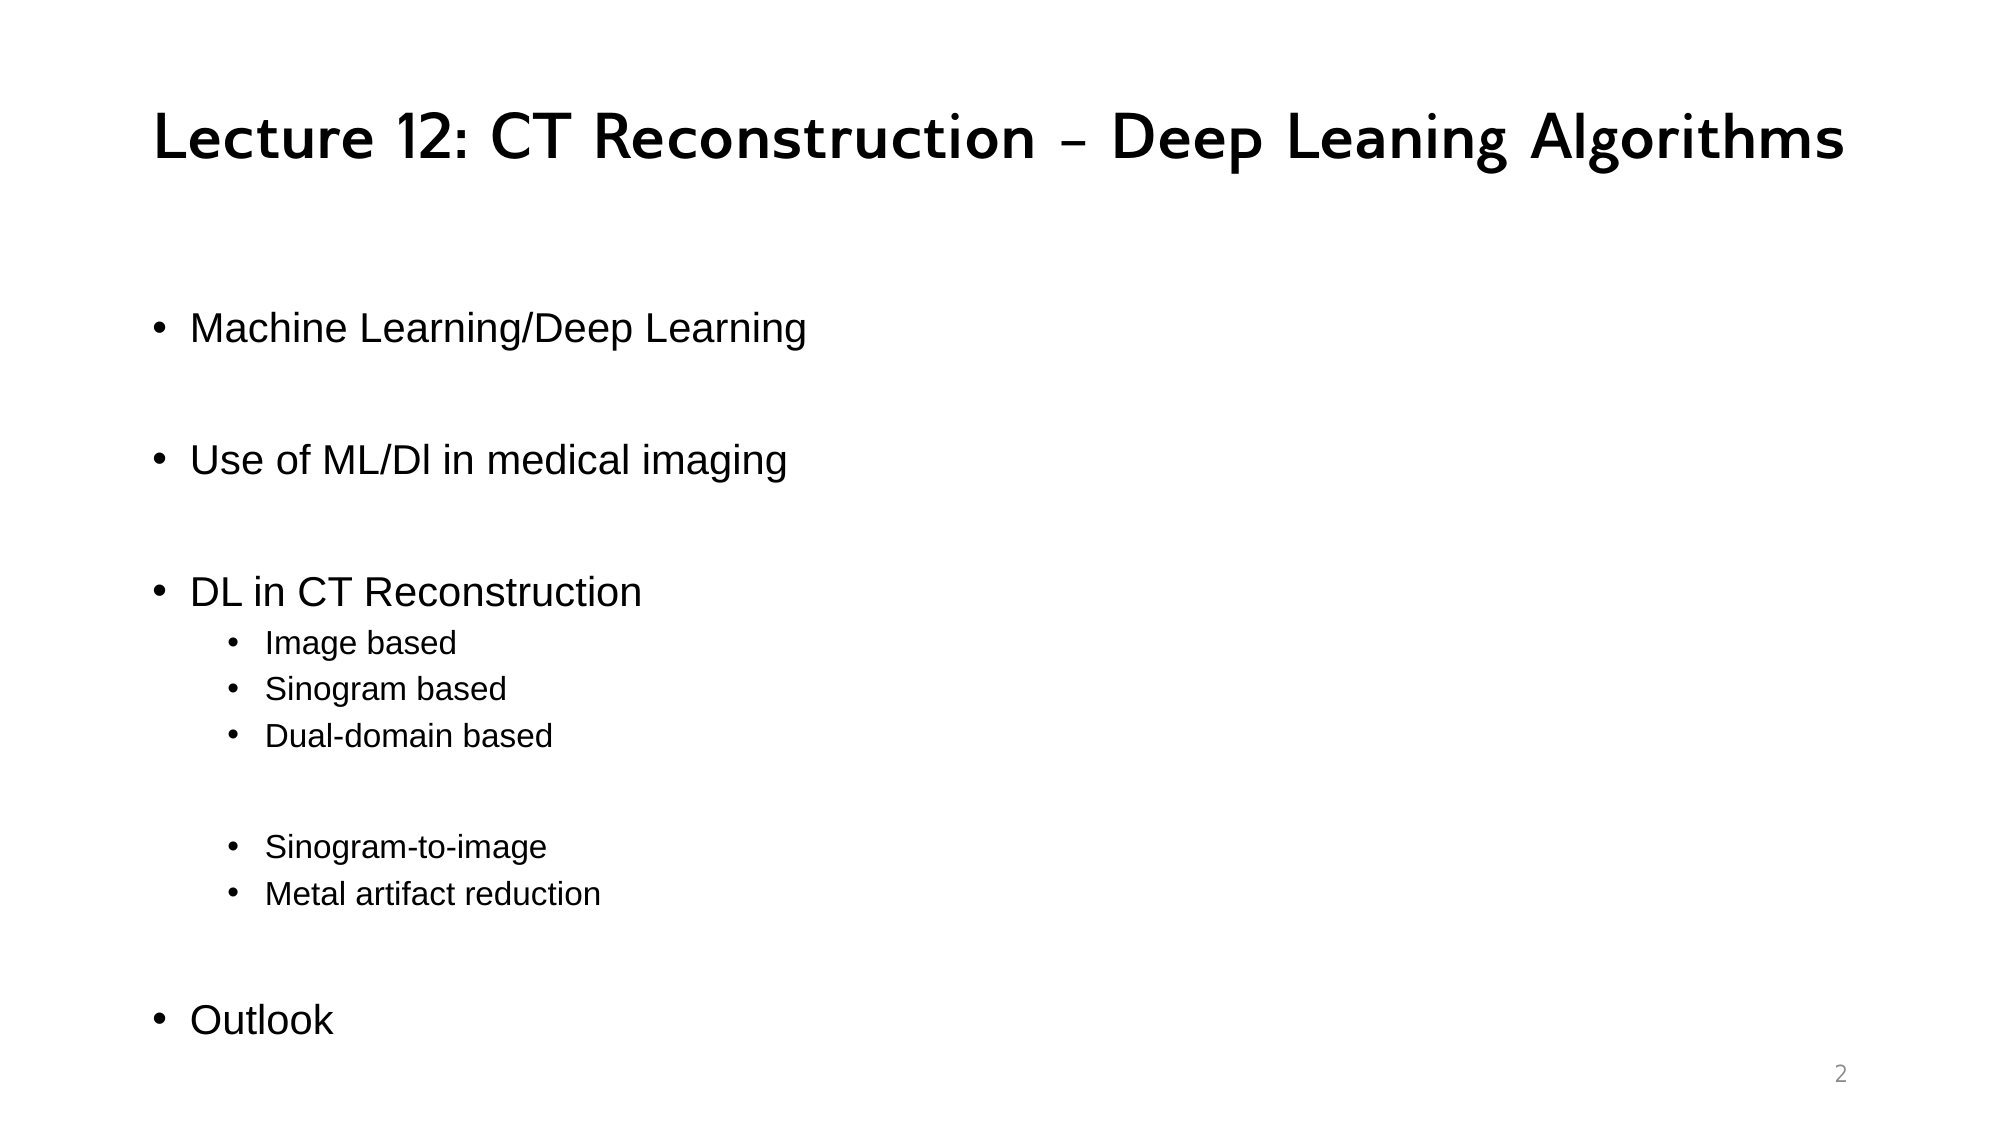

# Lecture 12: CT Reconstruction – Deep Leaning Algorithms
Machine Learning/Deep Learning

Use of ML/Dl in medical imaging

DL in CT Reconstruction
Image based
Sinogram based
Dual-domain based

Sinogram-to-image
Metal artifact reduction

Outlook

2